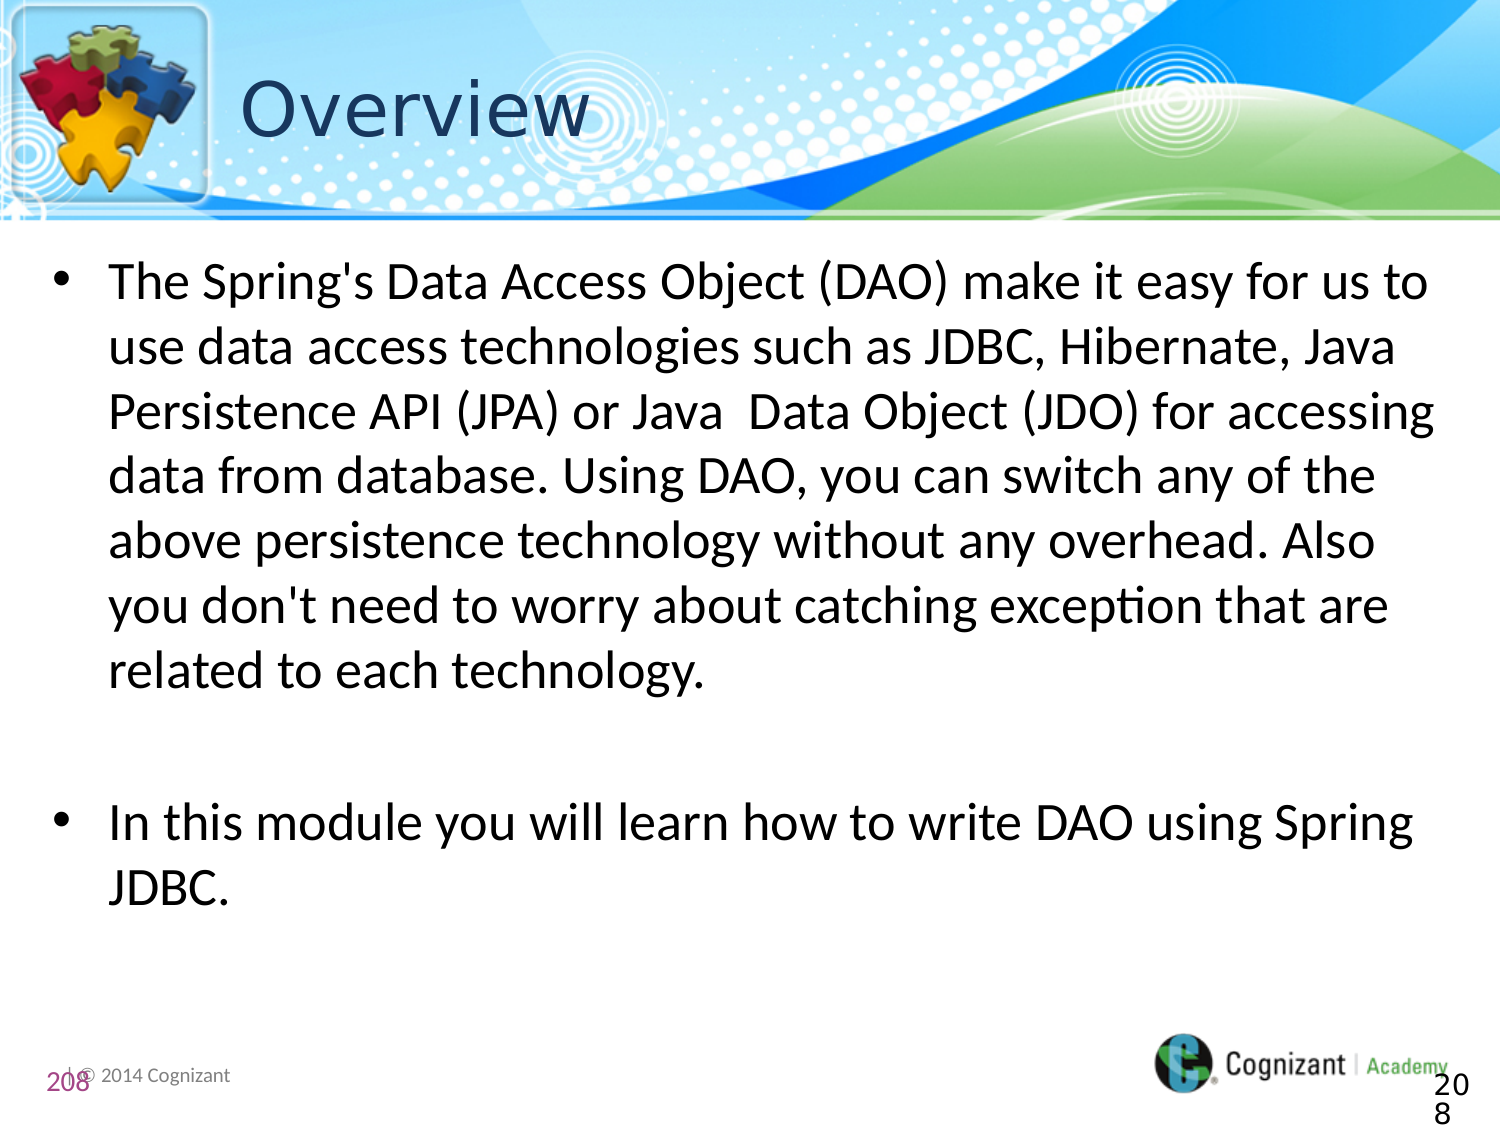

# Overview
The Spring's Data Access Object (DAO) make it easy for us to use data access technologies such as JDBC, Hibernate, Java Persistence API (JPA) or Java  Data Object (JDO) for accessing data from database. Using DAO, you can switch any of the above persistence technology without any overhead. Also you don't need to worry about catching exception that are related to each technology.

In this module you will learn how to write DAO using Spring JDBC.

208
208